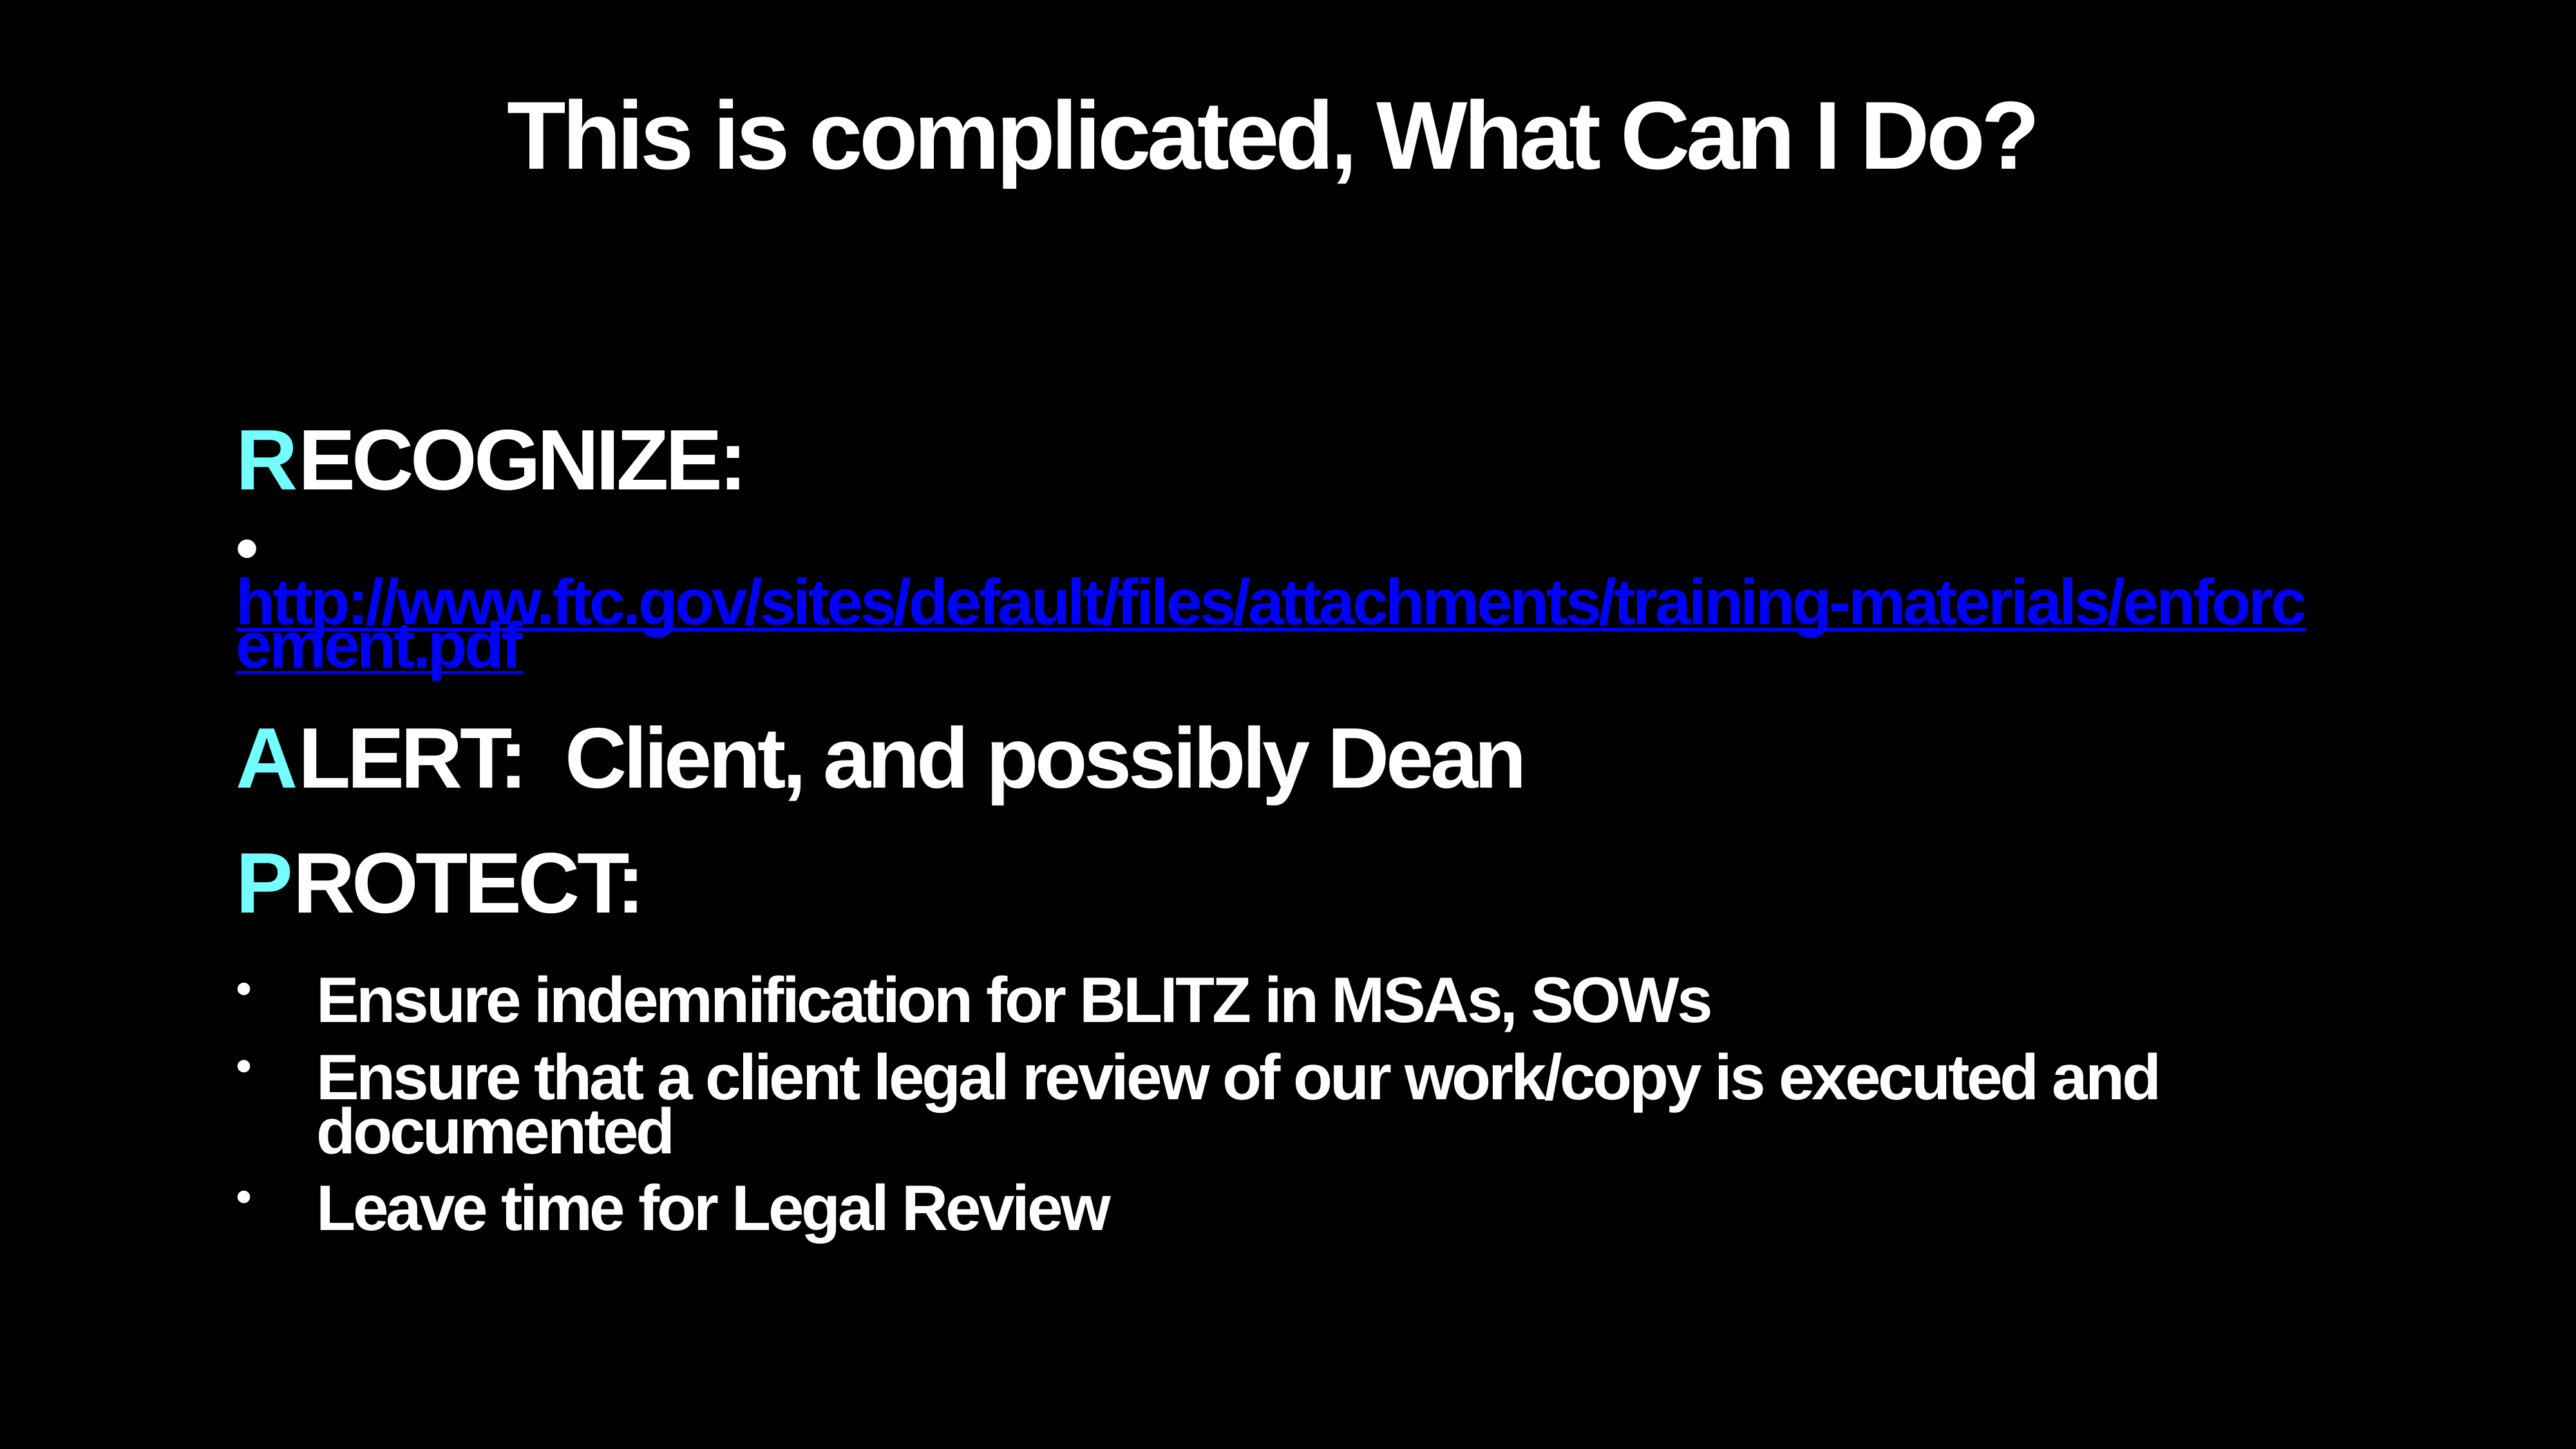

This is complicated, What Can I Do?
RECOGNIZE:
• http://www.ftc.gov/sites/default/files/attachments/training-materials/enforcement.pdf
ALERT:  Client, and possibly Dean
PROTECT:
Ensure indemnification for BLITZ in MSAs, SOWs
Ensure that a client legal review of our work/copy is executed and documented
Leave time for Legal Review